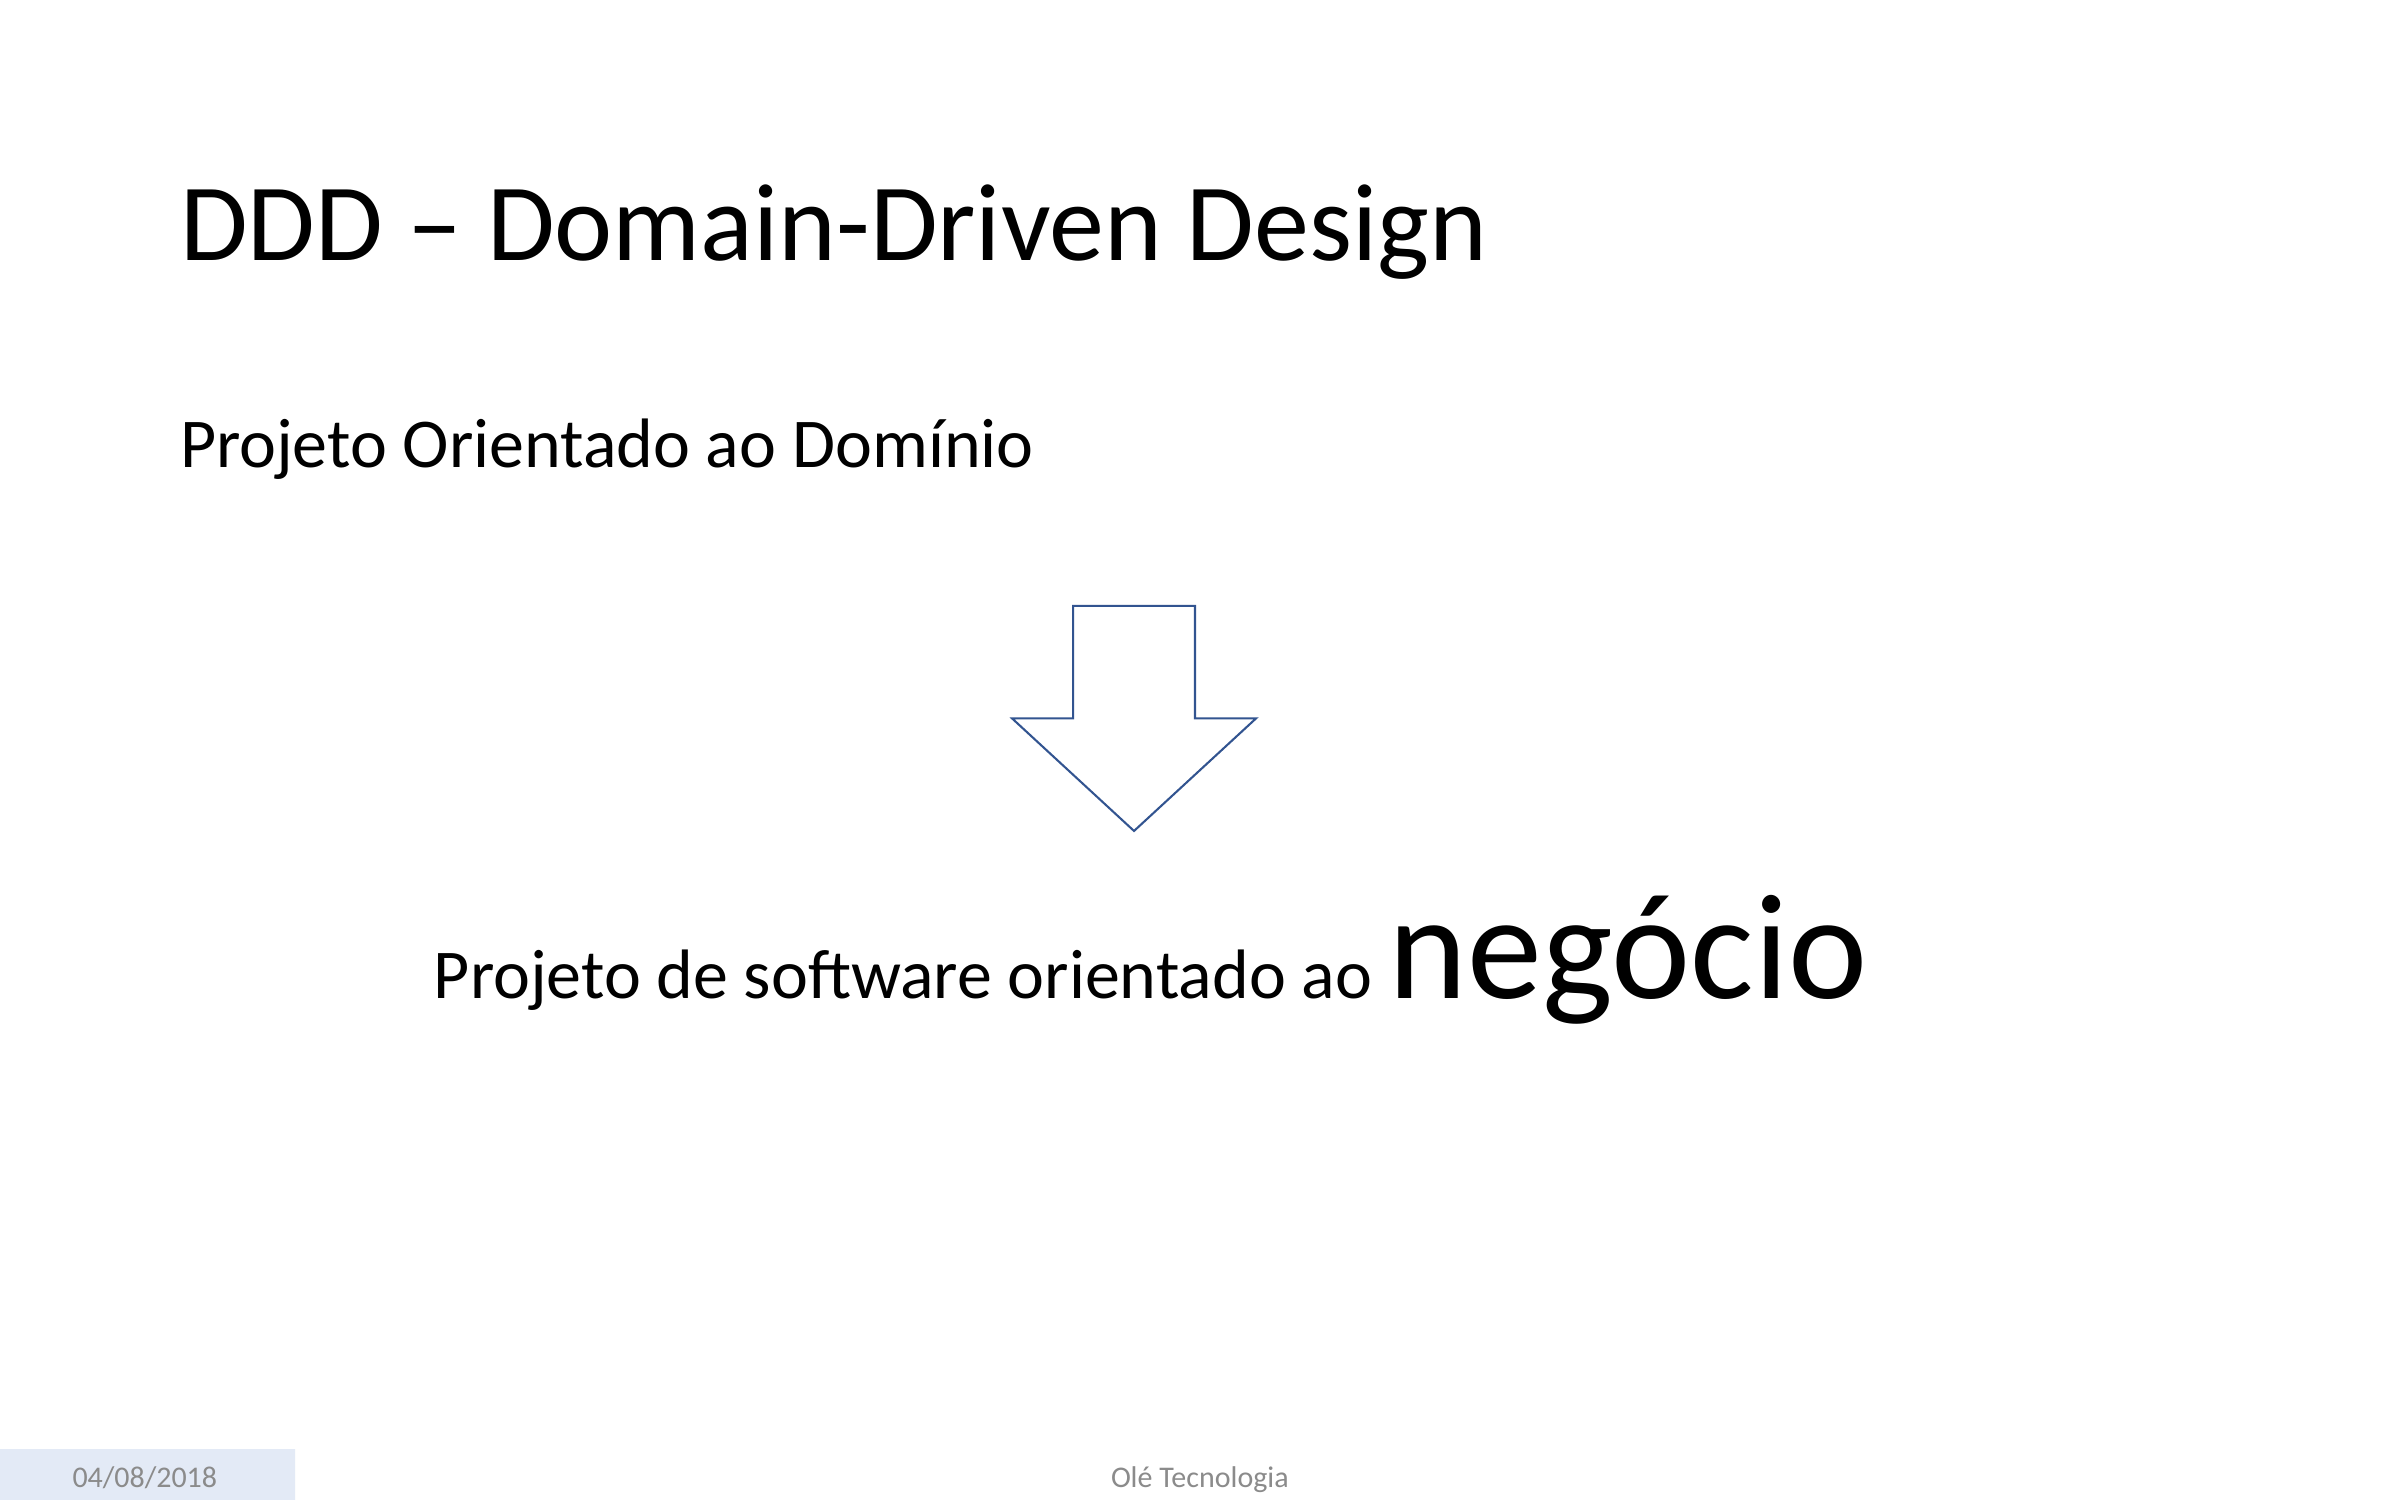

# DDD – Domain-Driven Design
Projeto Orientado ao Domínio

Projeto de software orientado ao negócio
04/08/2018
Olé Tecnologia